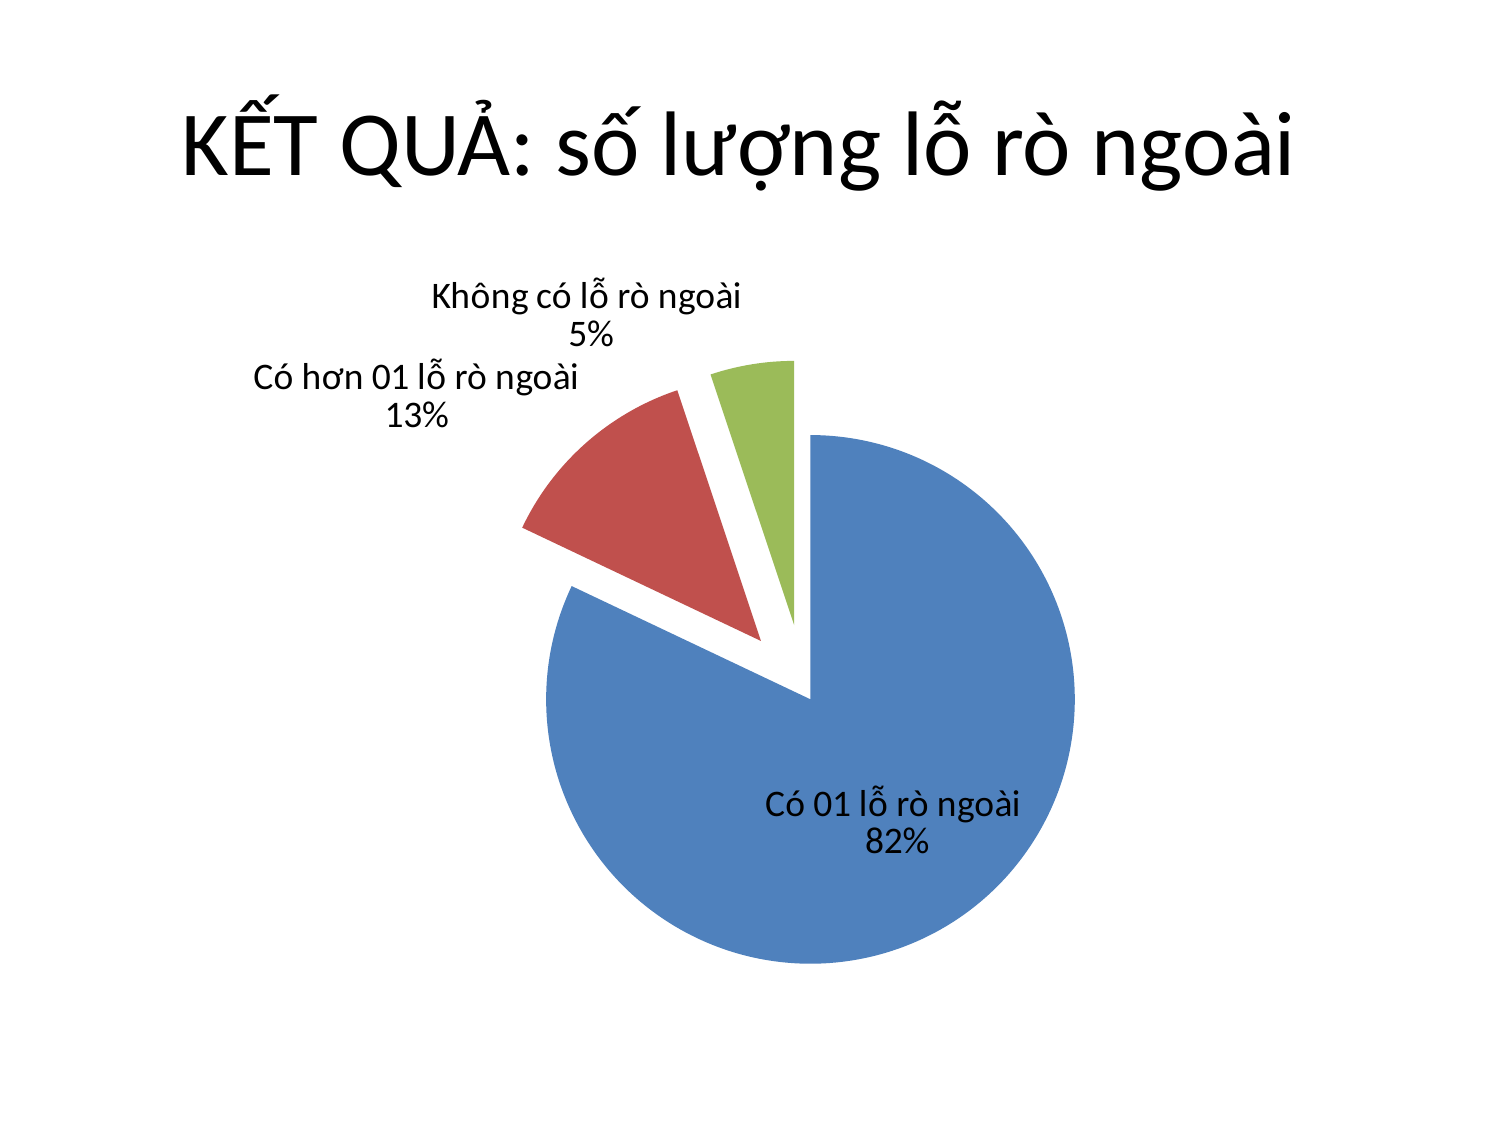

# KẾT QUẢ: số lượng lỗ rò ngoài

### Chart

| Category | Sales |
|---|---|
| Có 01 lỗ rò ngoài  | 32.0 |
| Có hơn 01 lỗ rò ngoài  | 5.0 |
| Không có lỗ rò ngoài  | 2.0 |